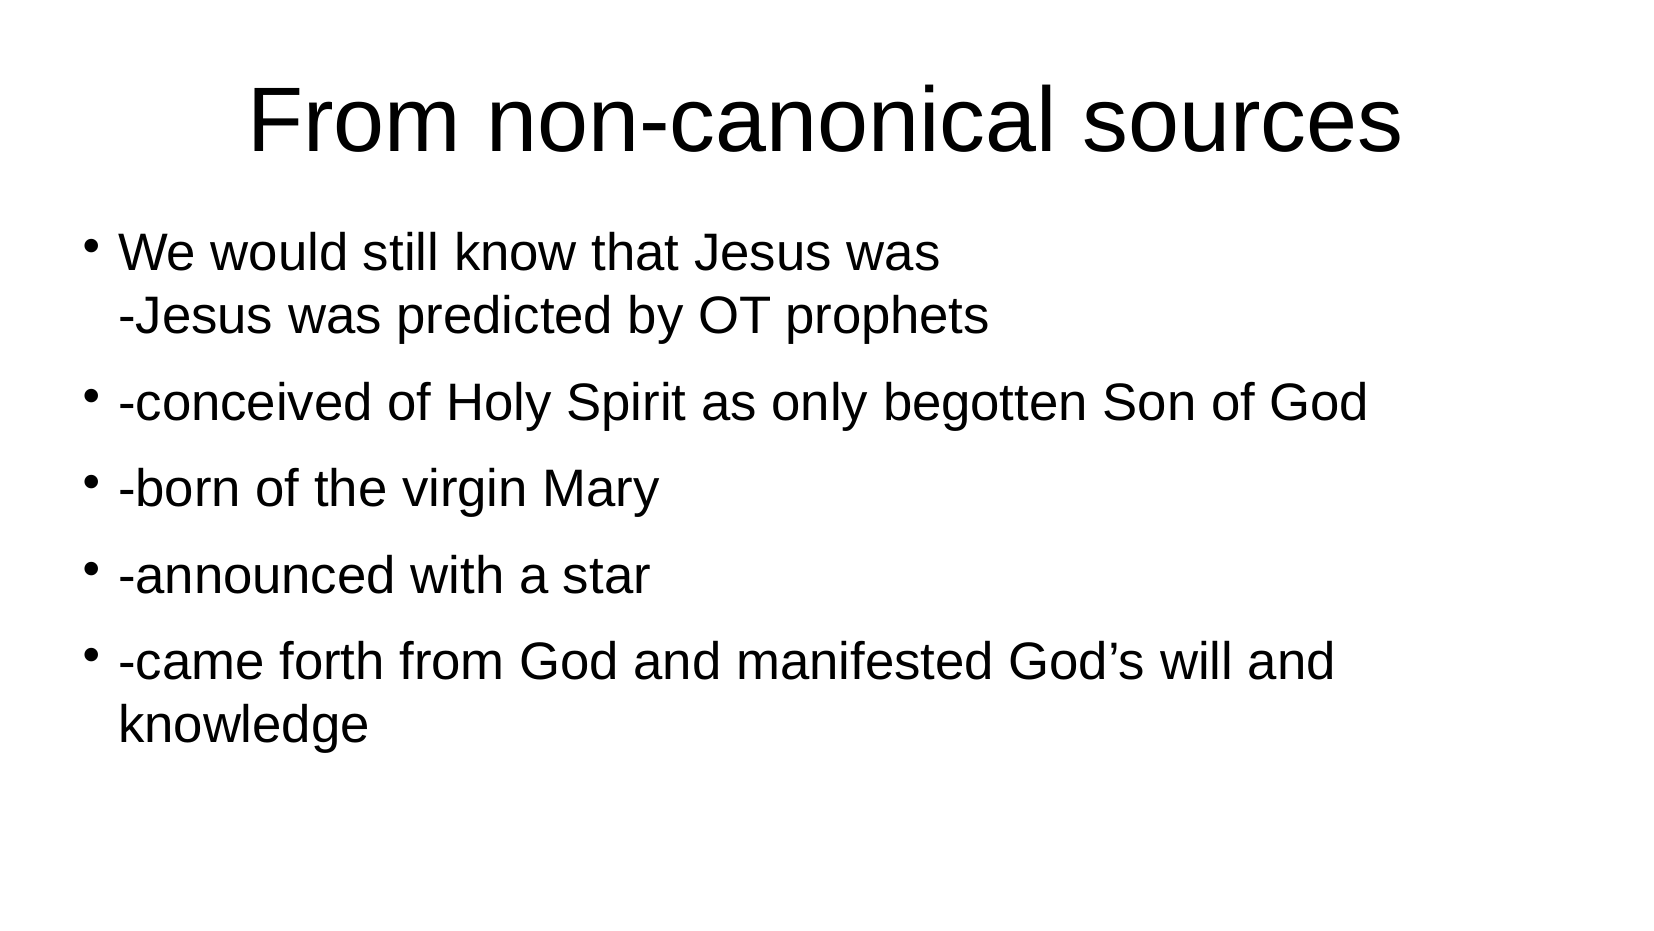

# From non-canonical sources
We would still know that Jesus was
-Jesus was predicted by OT prophets
-conceived of Holy Spirit as only begotten Son of God
-born of the virgin Mary
-announced with a star
-came forth from God and manifested God’s will and knowledge